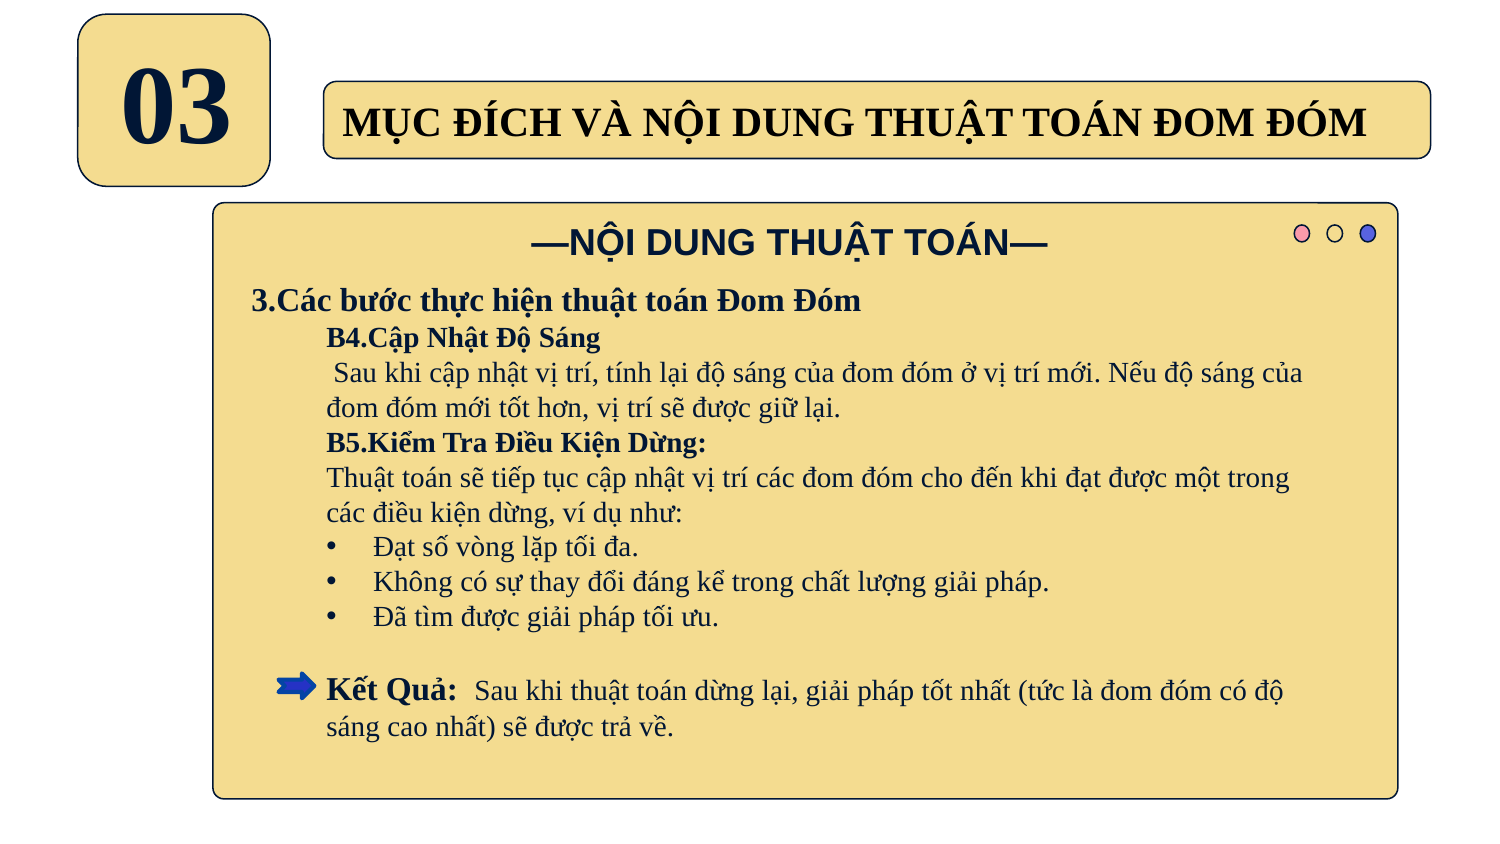

03
MỤC ĐÍCH VÀ NỘI DUNG THUẬT TOÁN ĐOM ĐÓM

—NỘI DUNG THUẬT TOÁN—

3.Các bước thực hiện thuật toán Đom Đóm
B4.Cập Nhật Độ Sáng
 Sau khi cập nhật vị trí, tính lại độ sáng của đom đóm ở vị trí mới. Nếu độ sáng của đom đóm mới tốt hơn, vị trí sẽ được giữ lại.
B5.Kiểm Tra Điều Kiện Dừng:
Thuật toán sẽ tiếp tục cập nhật vị trí các đom đóm cho đến khi đạt được một trong các điều kiện dừng, ví dụ như:
Đạt số vòng lặp tối đa.
Không có sự thay đổi đáng kể trong chất lượng giải pháp.
Đã tìm được giải pháp tối ưu.

Kết Quả:  Sau khi thuật toán dừng lại, giải pháp tốt nhất (tức là đom đóm có độ sáng cao nhất) sẽ được trả về.